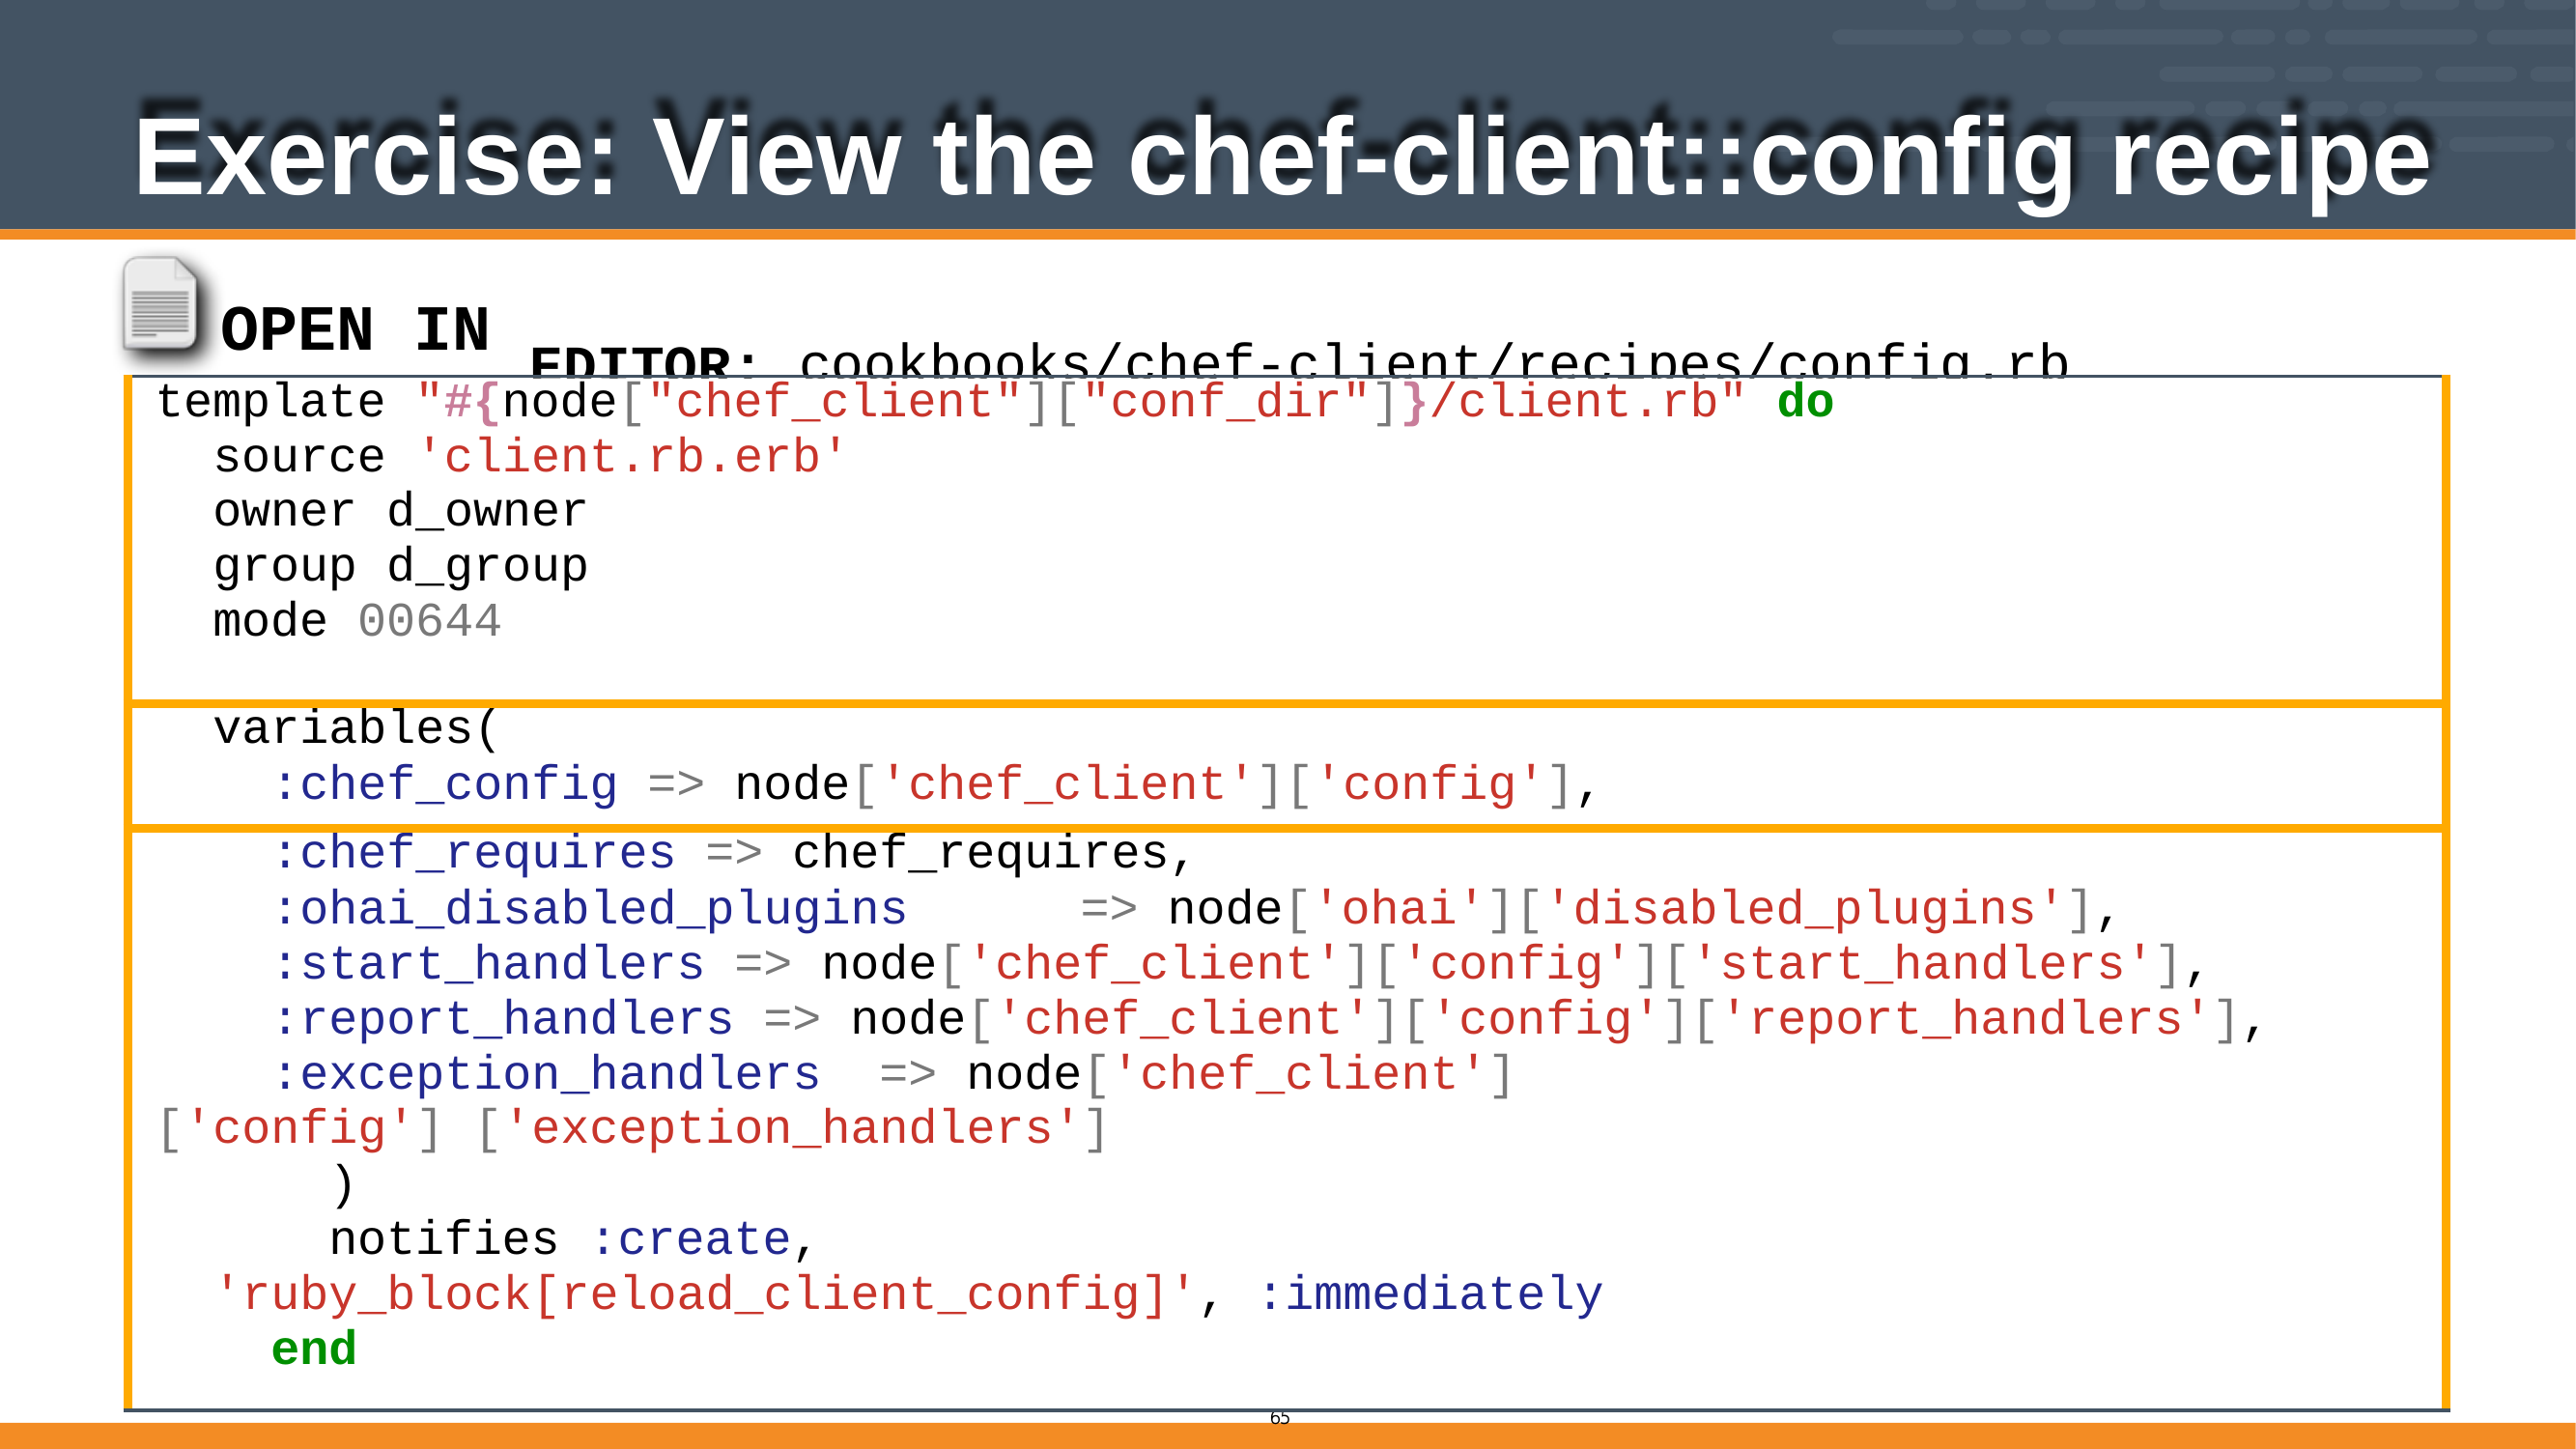

# Exercise: View the chef-client::config recipe

OPEN IN
EDITOR: cookbooks/chef-client/recipes/config.rb
| template "#{node["chef\_client"]["conf\_dir"]}/client.rb" do source 'client.rb.erb' owner d\_owner group d\_group mode 00644 |
| --- |
| variables( :chef\_config => node['chef\_client']['config'], |
| :chef\_requires => chef\_requires, :ohai\_disabled\_plugins => node['ohai']['disabled\_plugins'], :start\_handlers => node['chef\_client']['config']['start\_handlers'], :report\_handlers => node['chef\_client']['config']['report\_handlers'], :exception\_handlers => node['chef\_client']['config'] ['exception\_handlers'] ) notifies :create, 'ruby\_block[reload\_client\_config]', :immediately end |

65